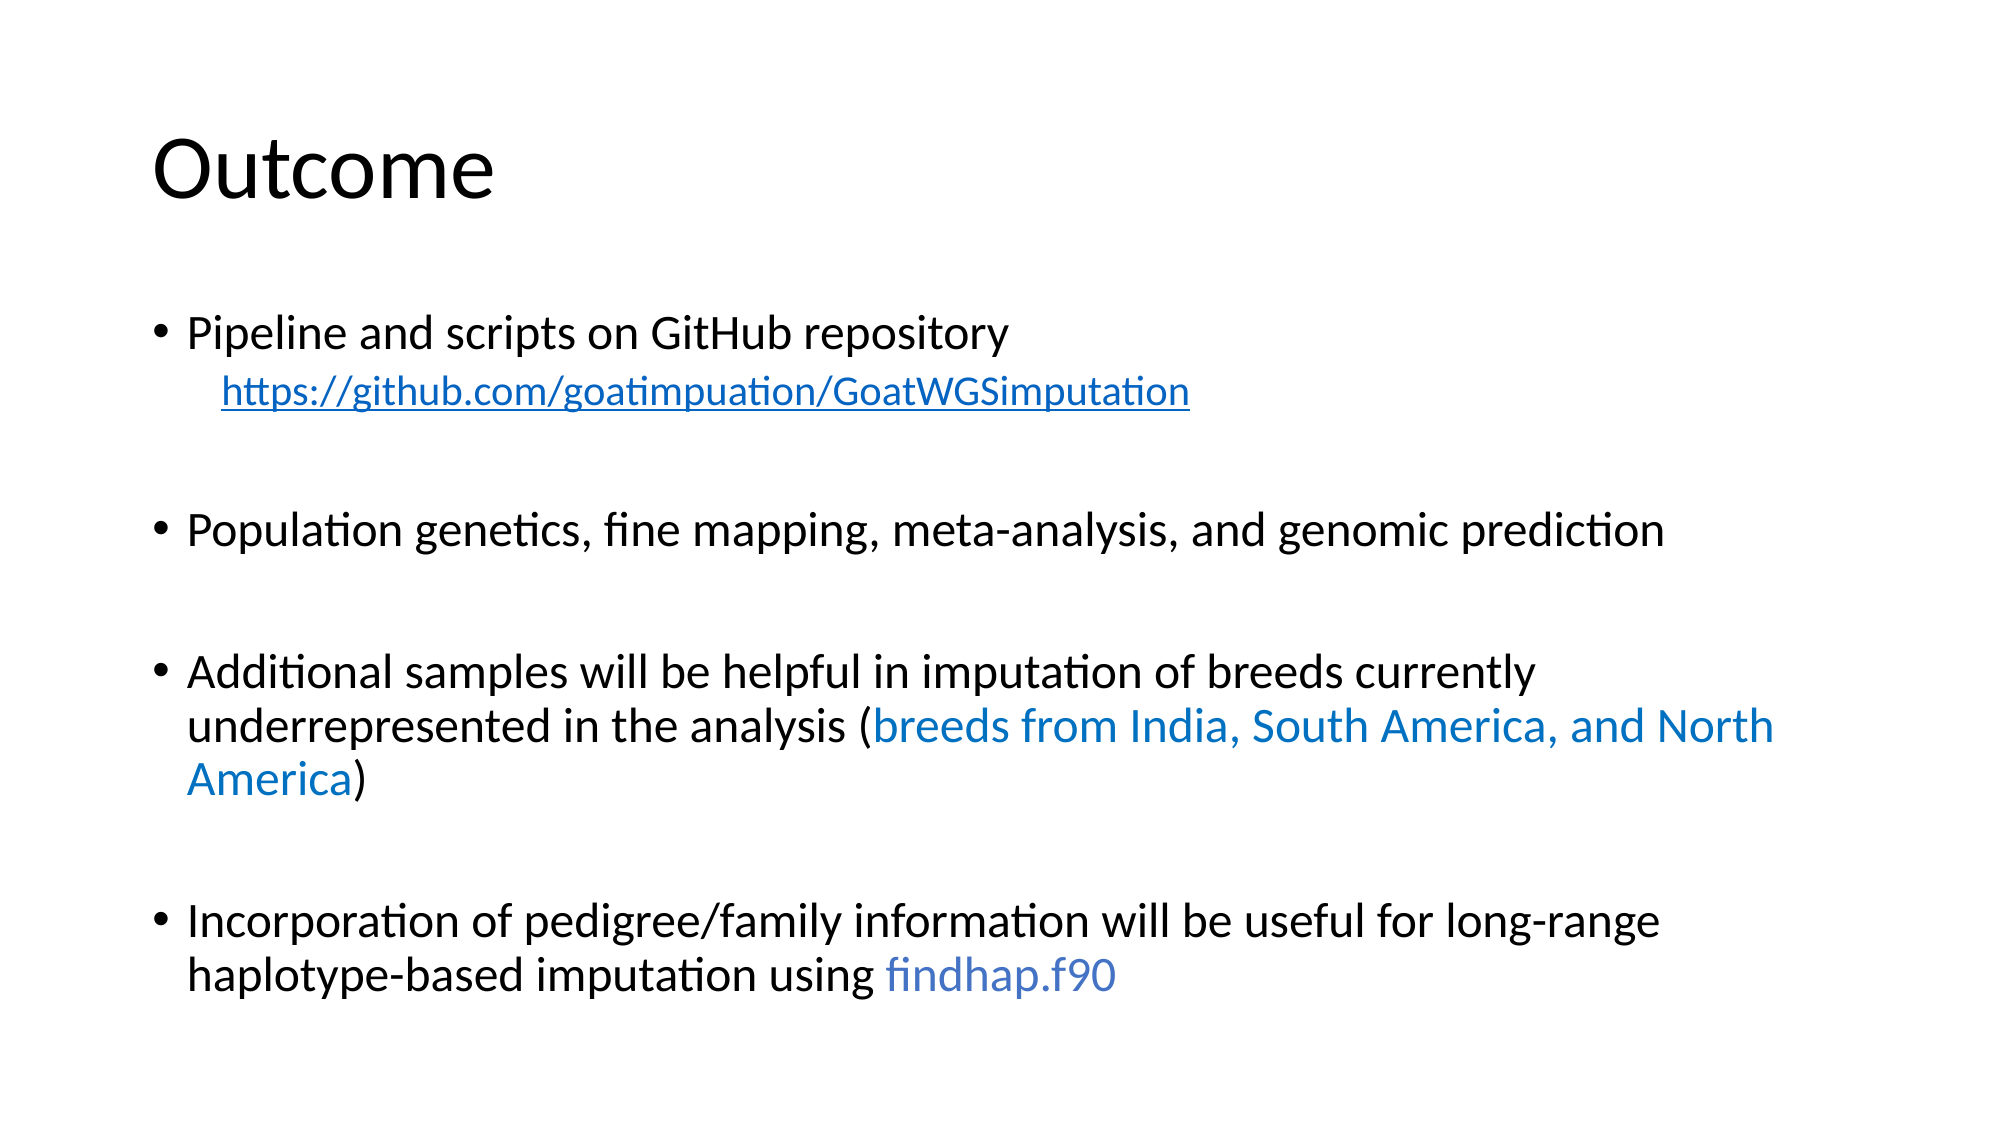

# Outcome
Pipeline and scripts on GitHub repository
https://github.com/goatimpuation/GoatWGSimputation

Population genetics, fine mapping, meta-analysis, and genomic prediction

Additional samples will be helpful in imputation of breeds currently underrepresented in the analysis (breeds from India, South America, and North America)

Incorporation of pedigree/family information will be useful for long-range haplotype-based imputation using findhap.f90